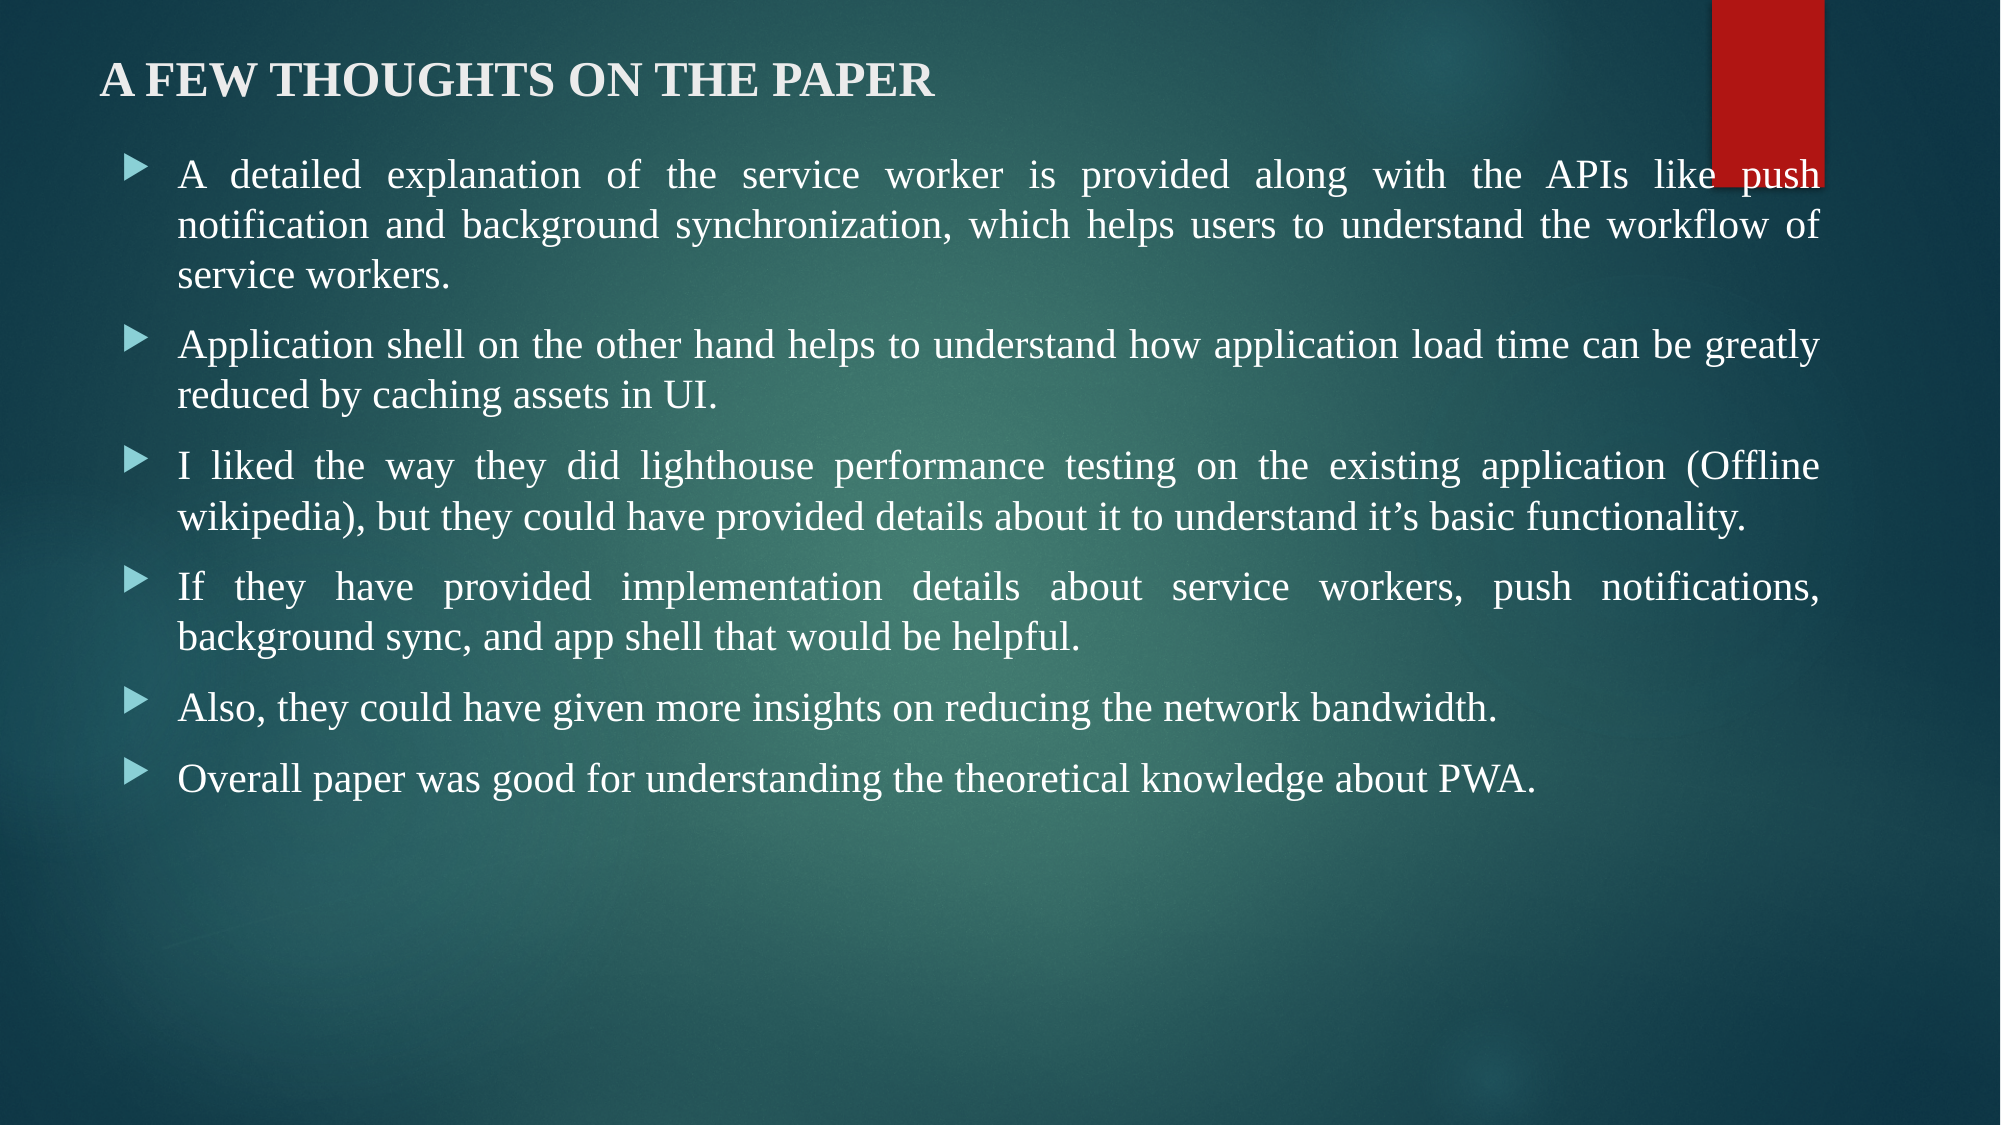

# A few Thoughts on the paper
A detailed explanation of the service worker is provided along with the APIs like push notification and background synchronization, which helps users to understand the workflow of service workers.
Application shell on the other hand helps to understand how application load time can be greatly reduced by caching assets in UI.
I liked the way they did lighthouse performance testing on the existing application (Offline wikipedia), but they could have provided details about it to understand it’s basic functionality.
If they have provided implementation details about service workers, push notifications, background sync, and app shell that would be helpful.
Also, they could have given more insights on reducing the network bandwidth.
Overall paper was good for understanding the theoretical knowledge about PWA.